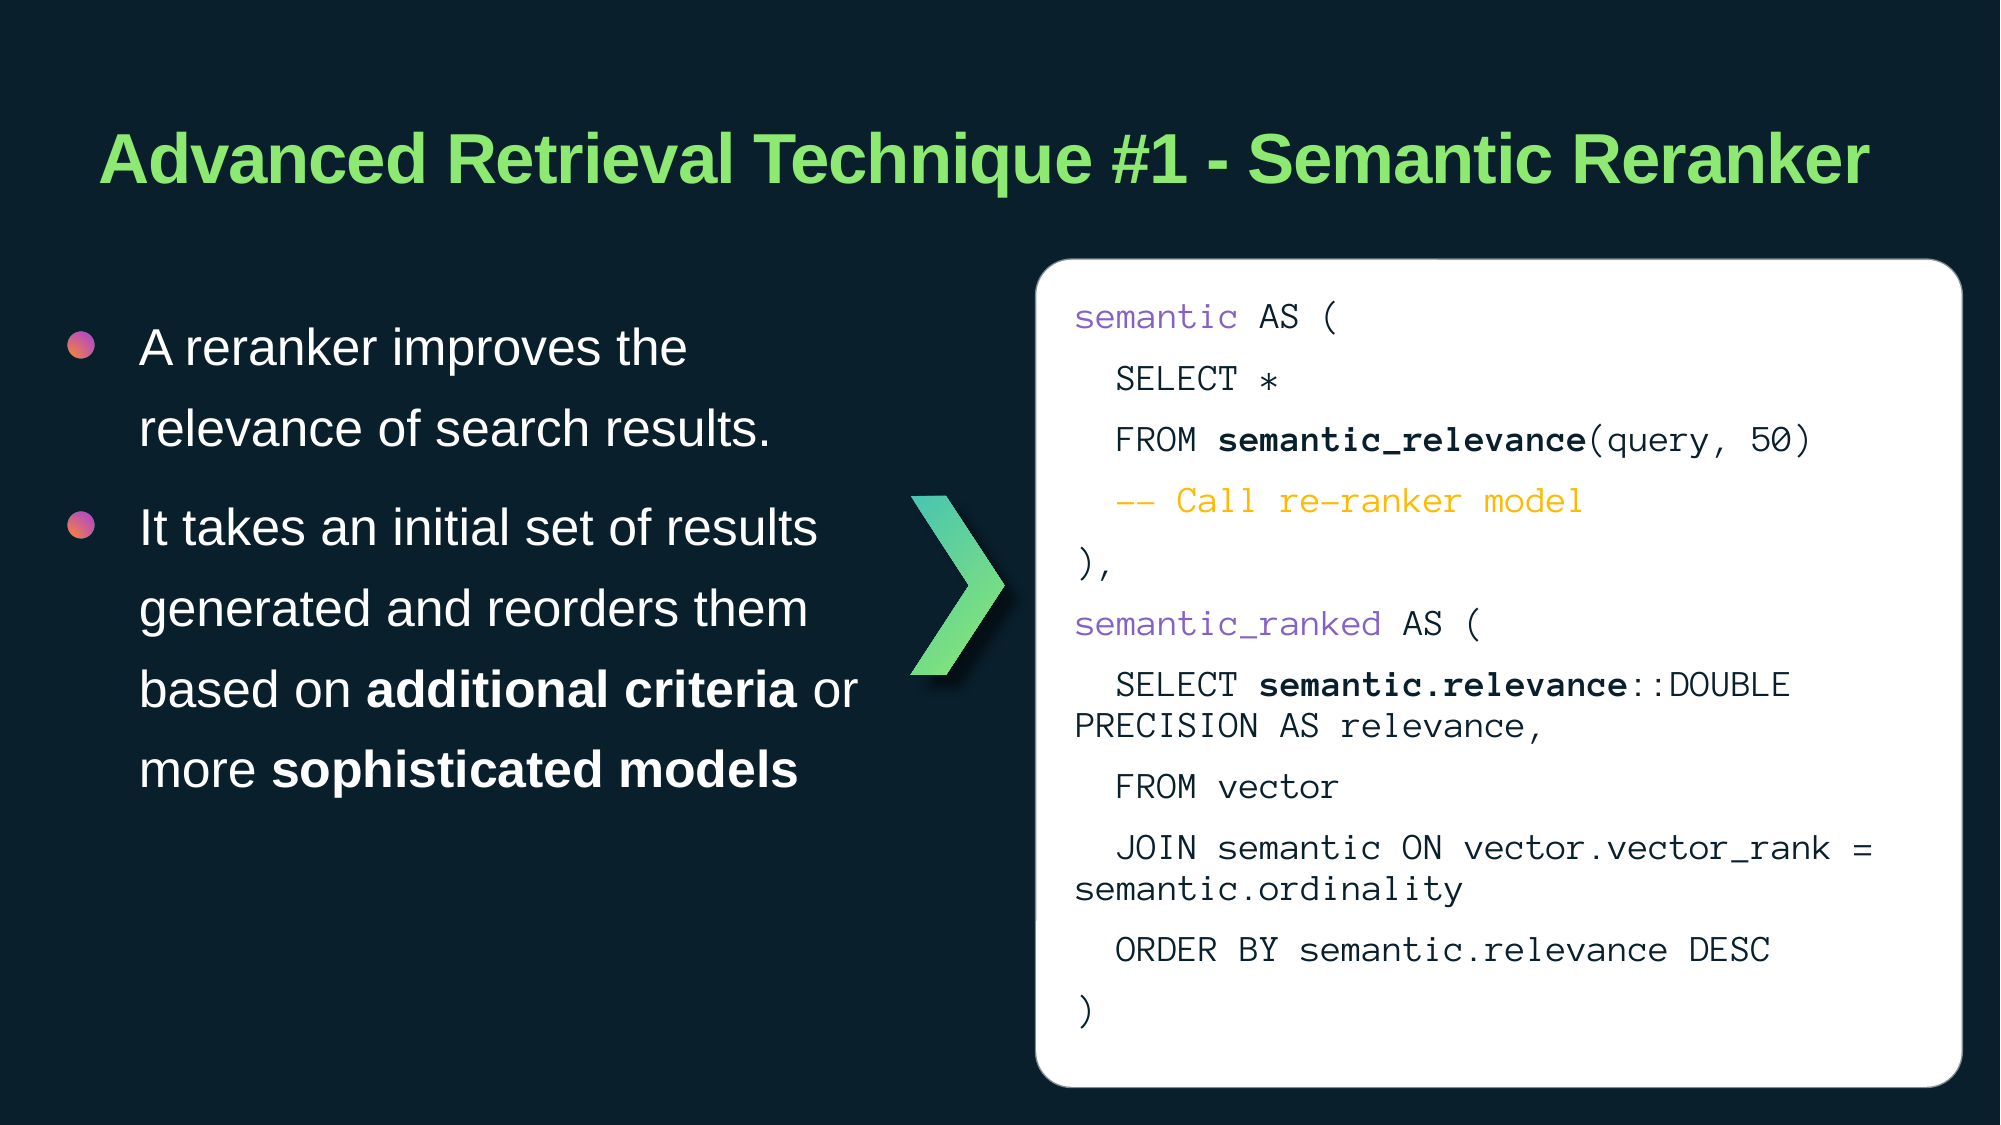

# Advanced Retrieval Technique #1 - Semantic Reranker

semantic AS (
  SELECT *
  FROM semantic_relevance(query, 50)
  -– Call re-ranker model
),
semantic_ranked AS (
  SELECT semantic.relevance::DOUBLE PRECISION AS relevance,
  FROM vector
  JOIN semantic ON vector.vector_rank = semantic.ordinality
  ORDER BY semantic.relevance DESC
)
A reranker improves the relevance of search results.
It takes an initial set of results generated and reorders them based on additional criteria or more sophisticated models